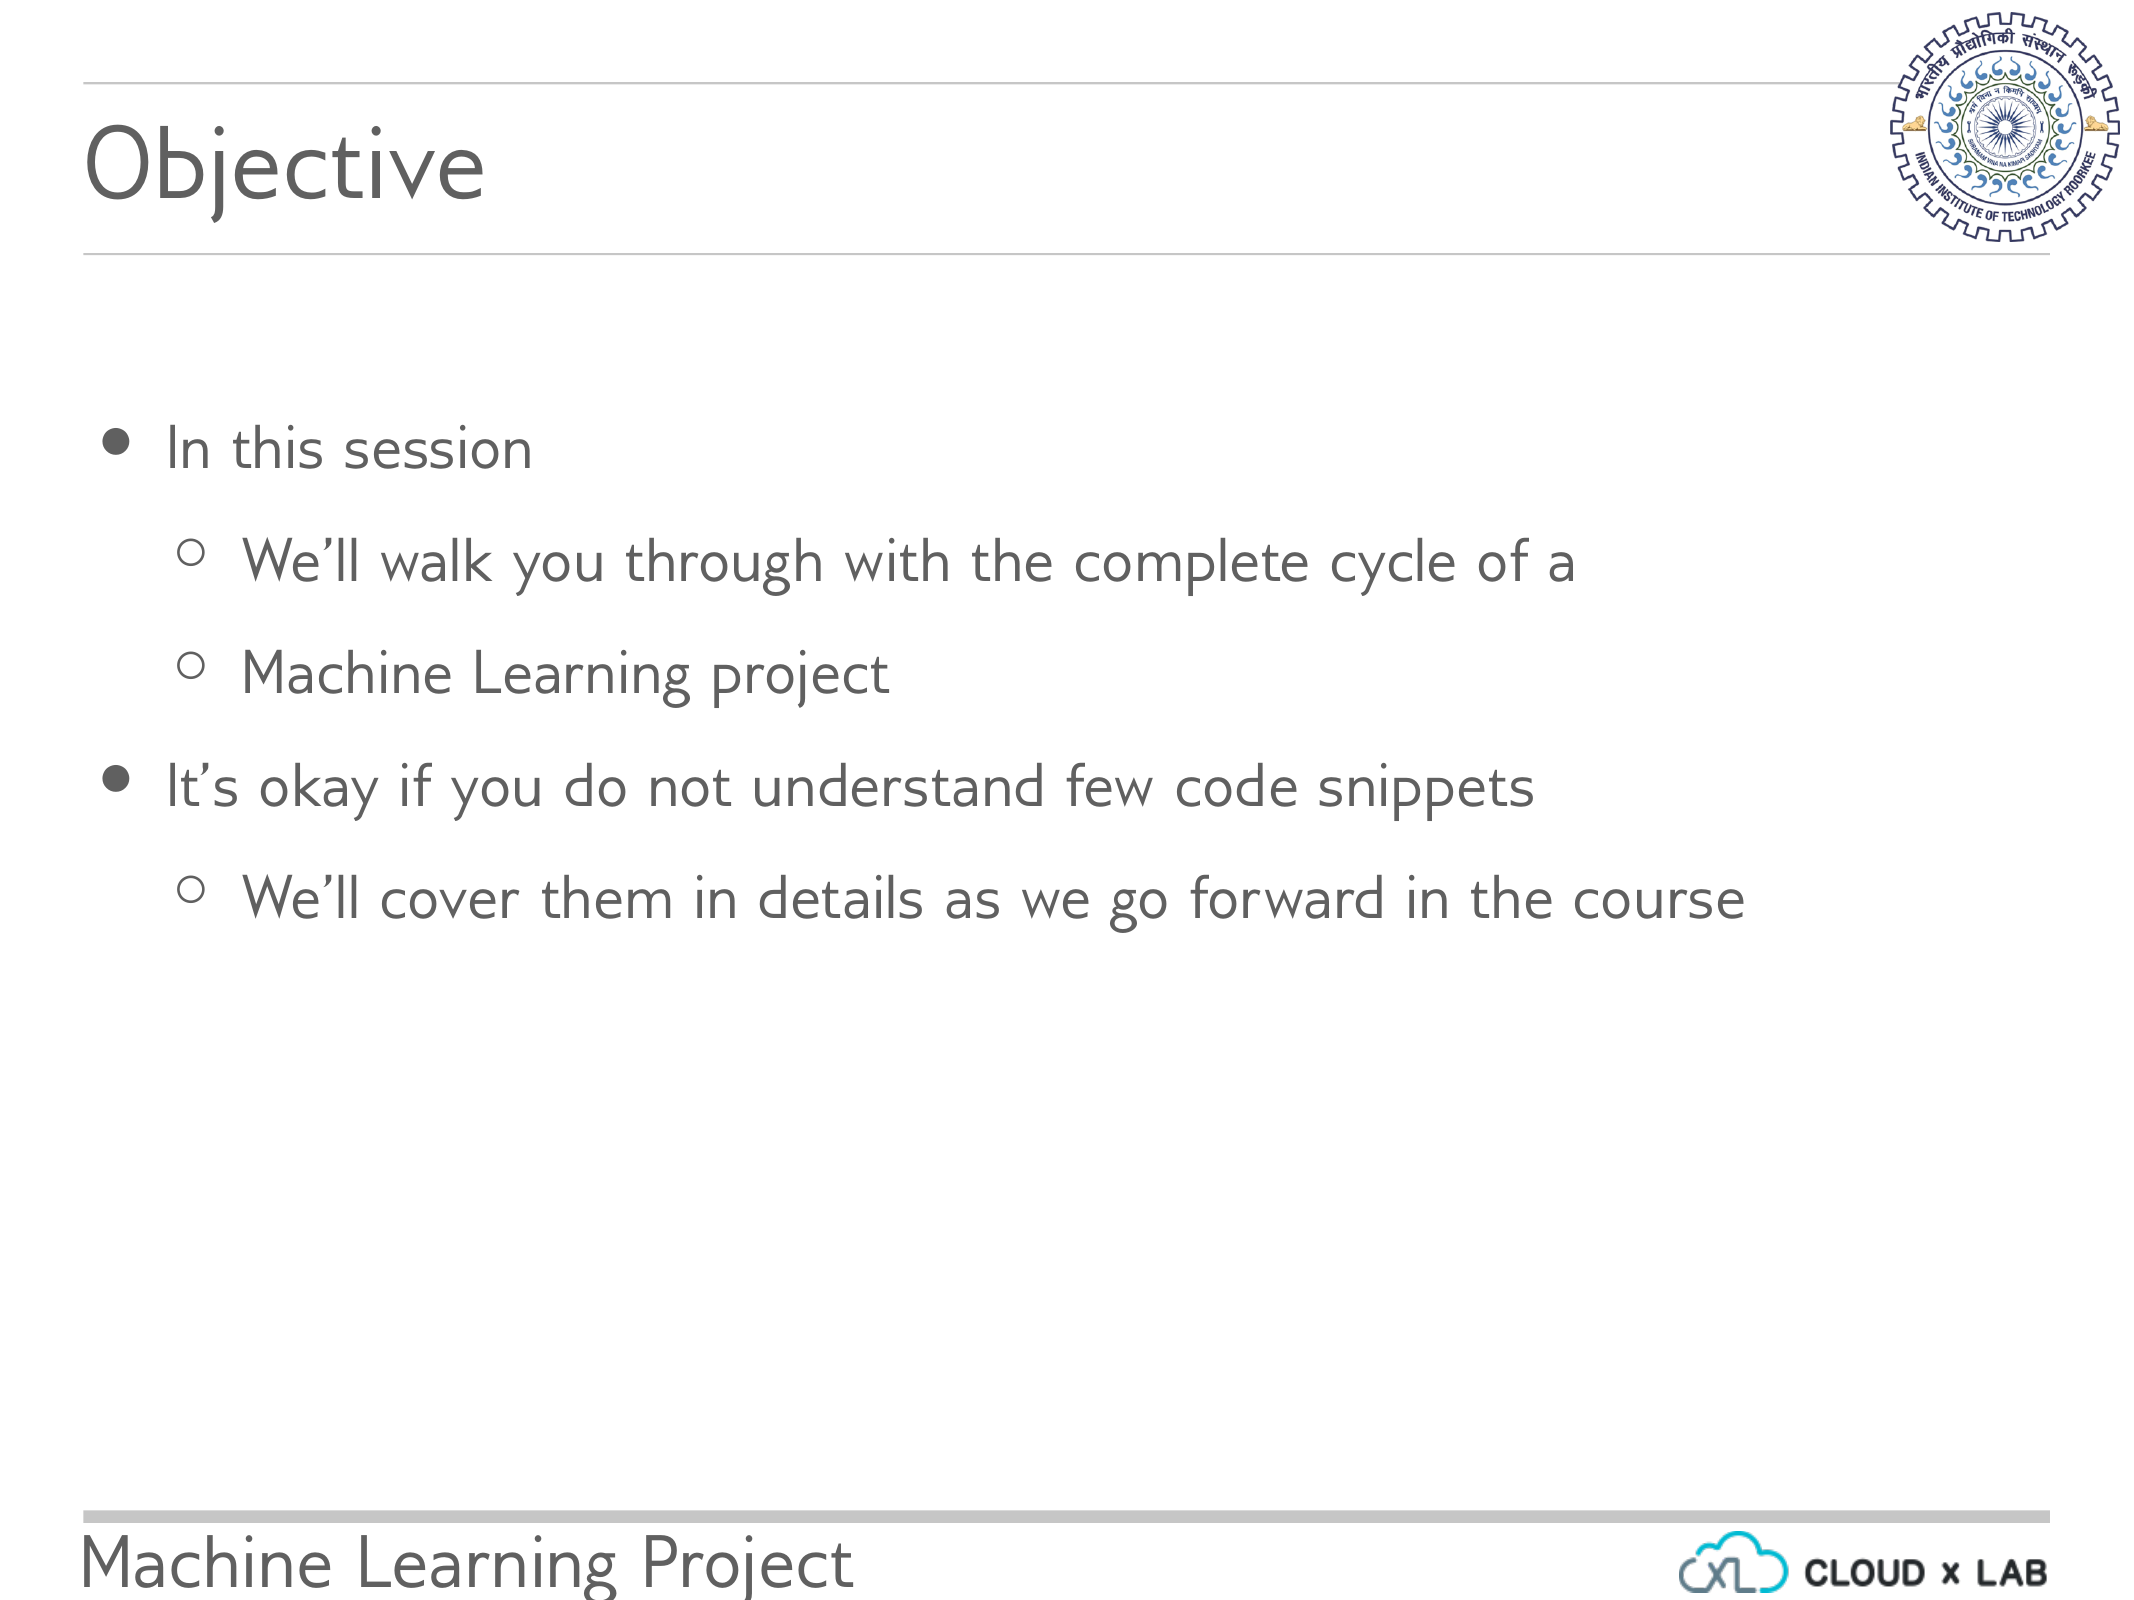

Objective
In this session
We’ll walk you through with the complete cycle of a
Machine Learning project
It’s okay if you do not understand few code snippets
We’ll cover them in details as we go forward in the course